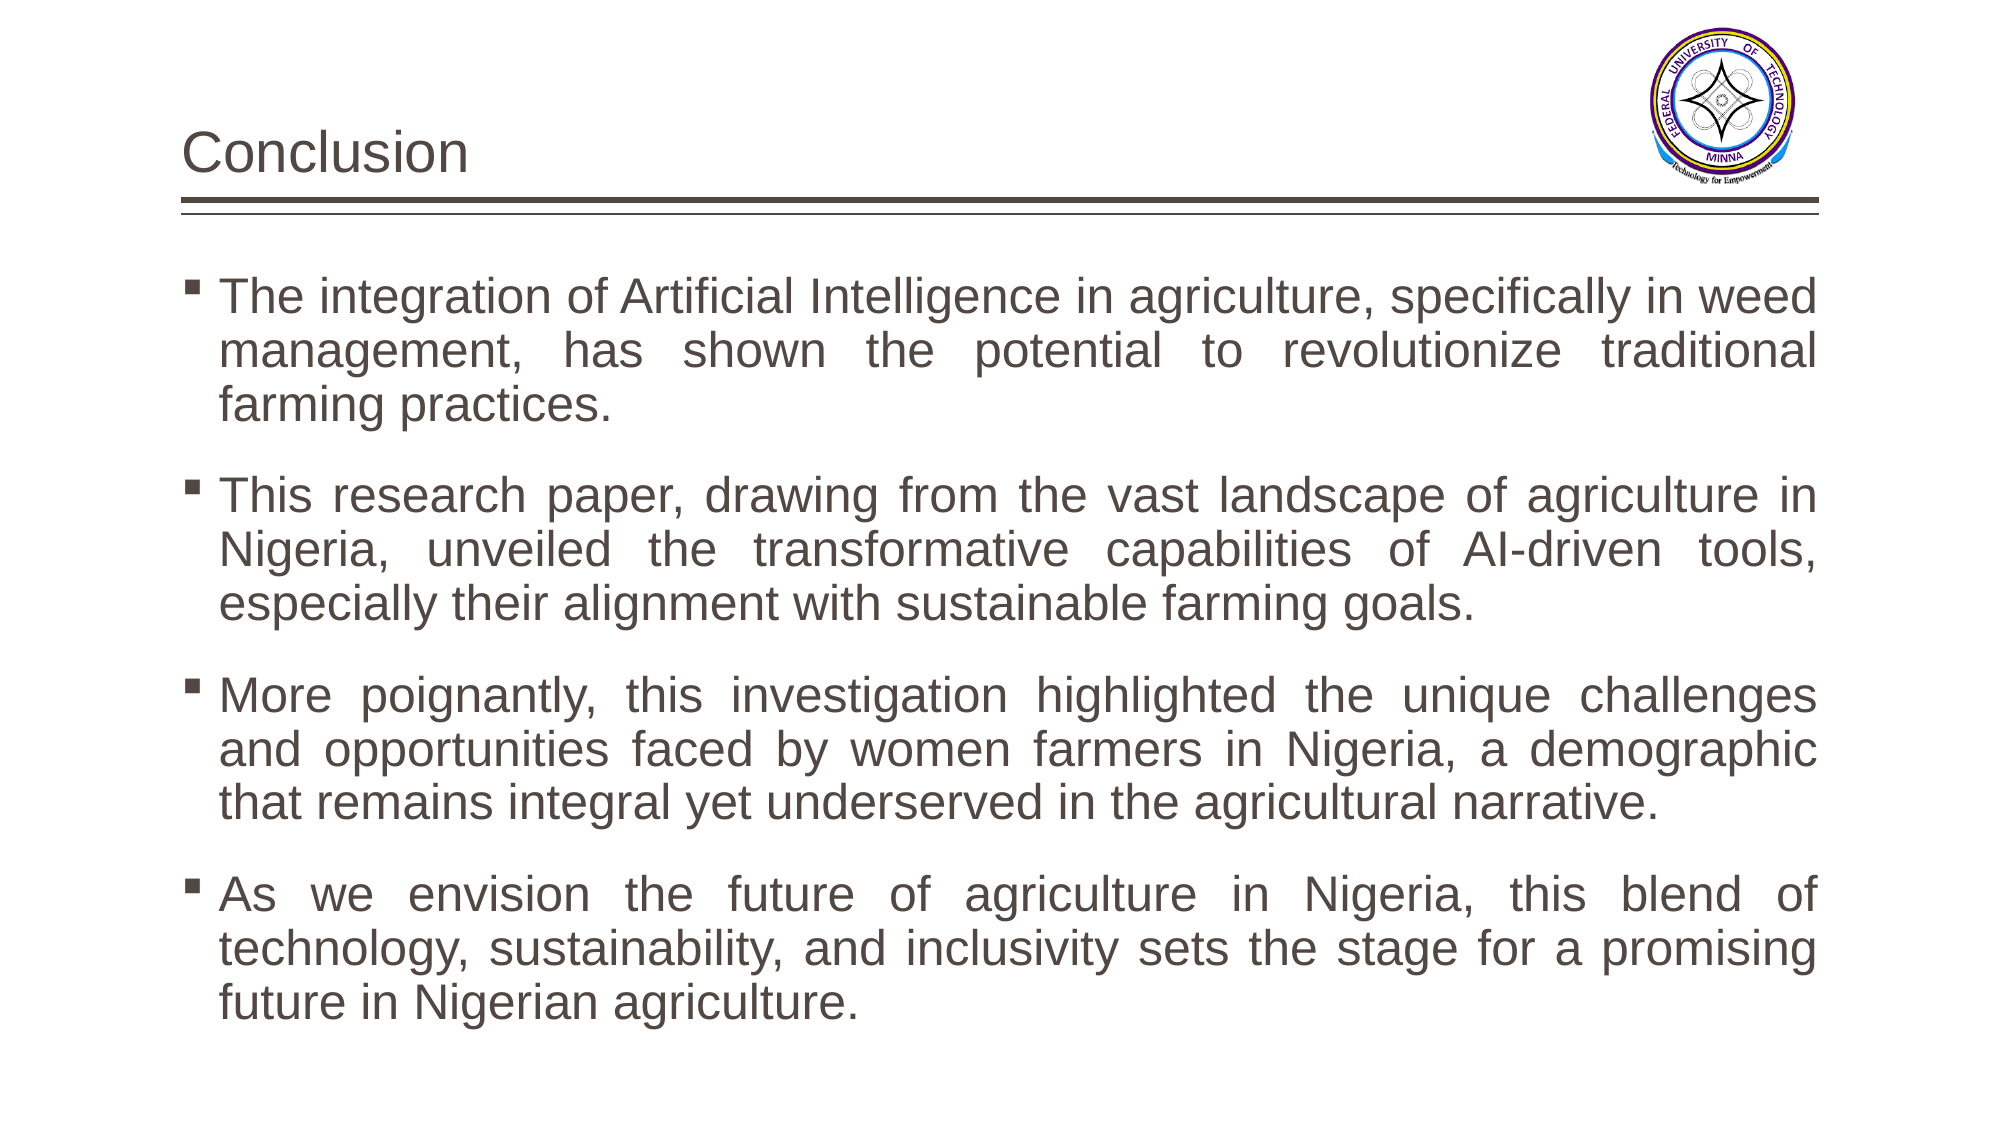

# Conclusion
The integration of Artificial Intelligence in agriculture, specifically in weed management, has shown the potential to revolutionize traditional farming practices.
This research paper, drawing from the vast landscape of agriculture in Nigeria, unveiled the transformative capabilities of AI-driven tools, especially their alignment with sustainable farming goals.
More poignantly, this investigation highlighted the unique challenges and opportunities faced by women farmers in Nigeria, a demographic that remains integral yet underserved in the agricultural narrative.
As we envision the future of agriculture in Nigeria, this blend of technology, sustainability, and inclusivity sets the stage for a promising future in Nigerian agriculture.